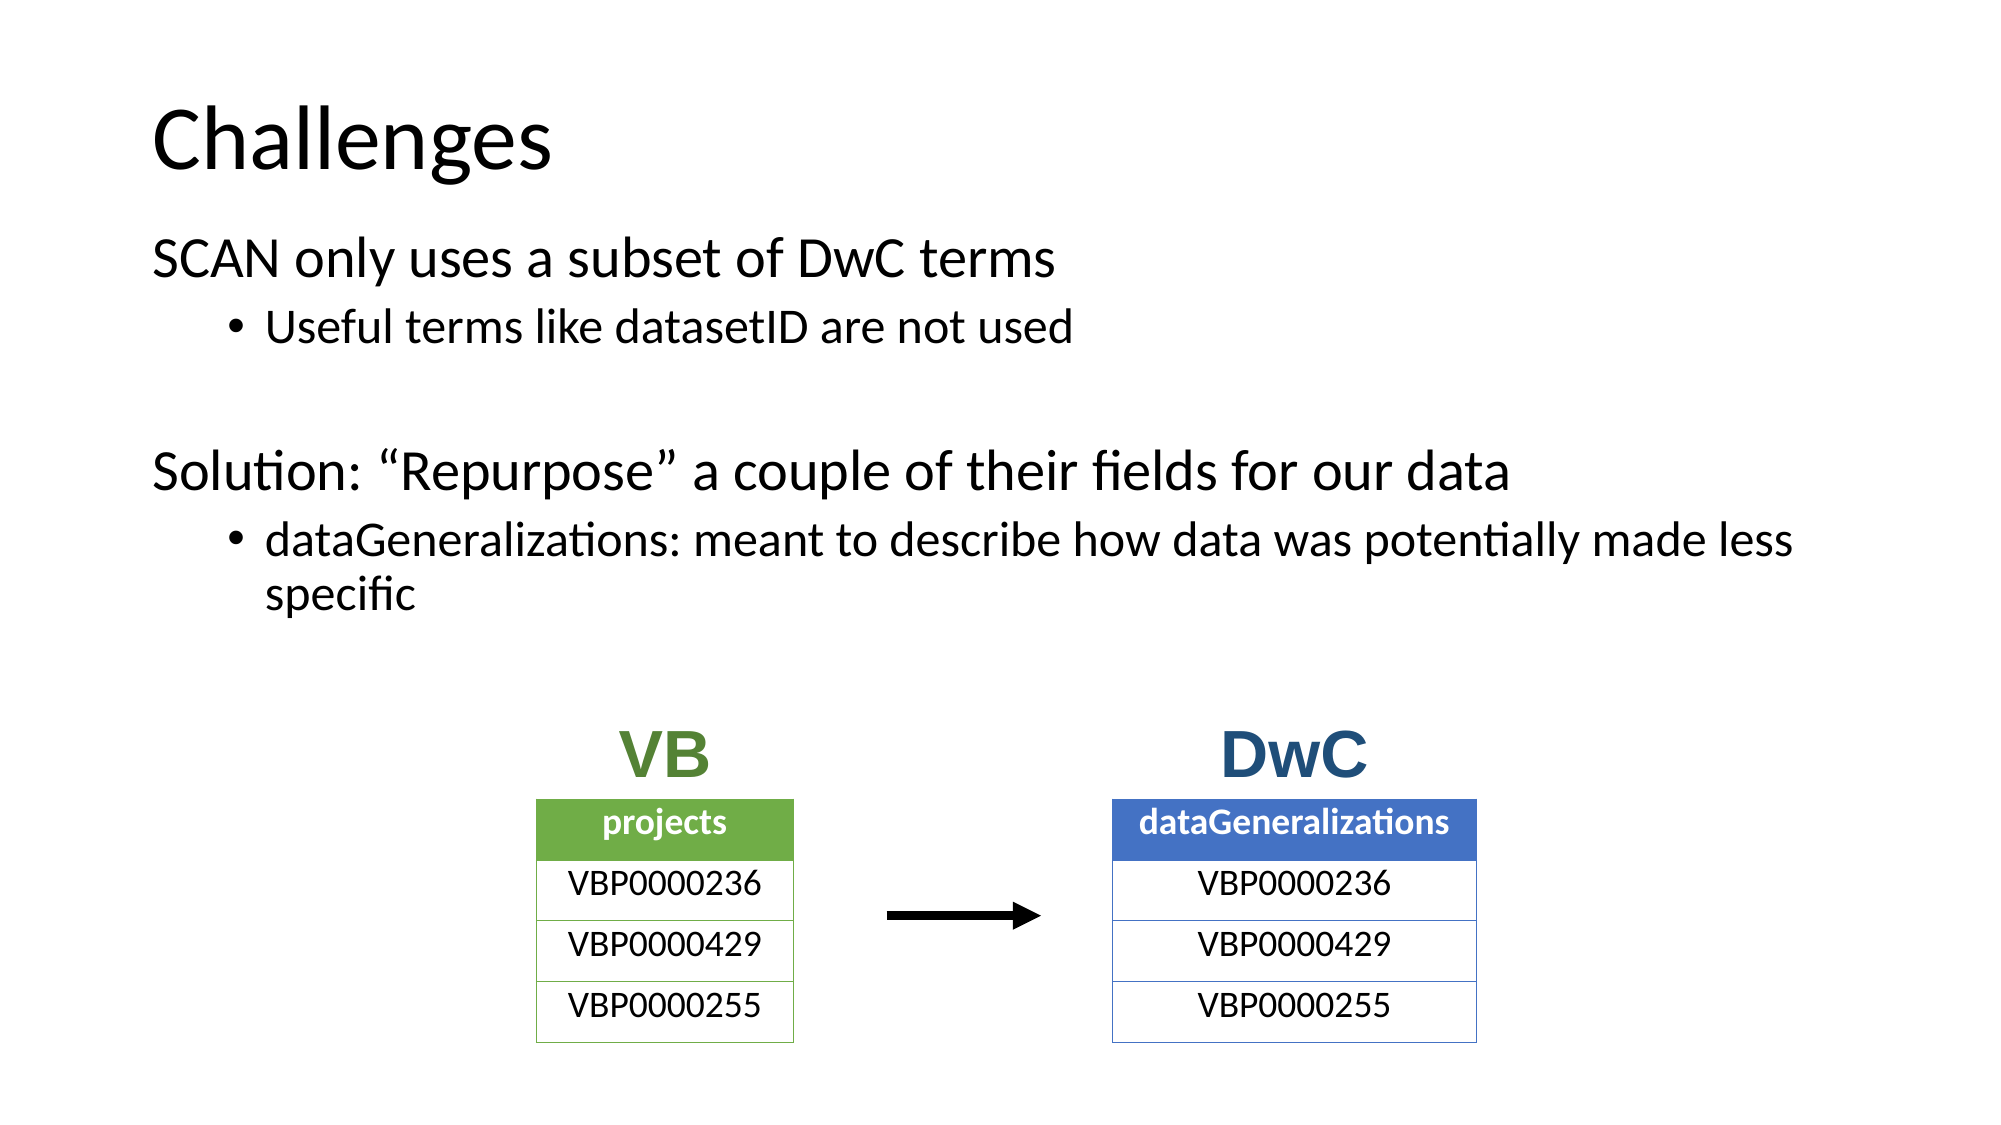

# Challenges
SCAN only uses a subset of DwC terms
Useful terms like datasetID are not used

Solution: “Repurpose” a couple of their fields for our data
dataGeneralizations: meant to describe how data was potentially made less specific

VB
DwC
| projects |
| --- |
| VBP0000236 |
| VBP0000429 |
| VBP0000255 |
| dataGeneralizations |
| --- |
| VBP0000236 |
| VBP0000429 |
| VBP0000255 |